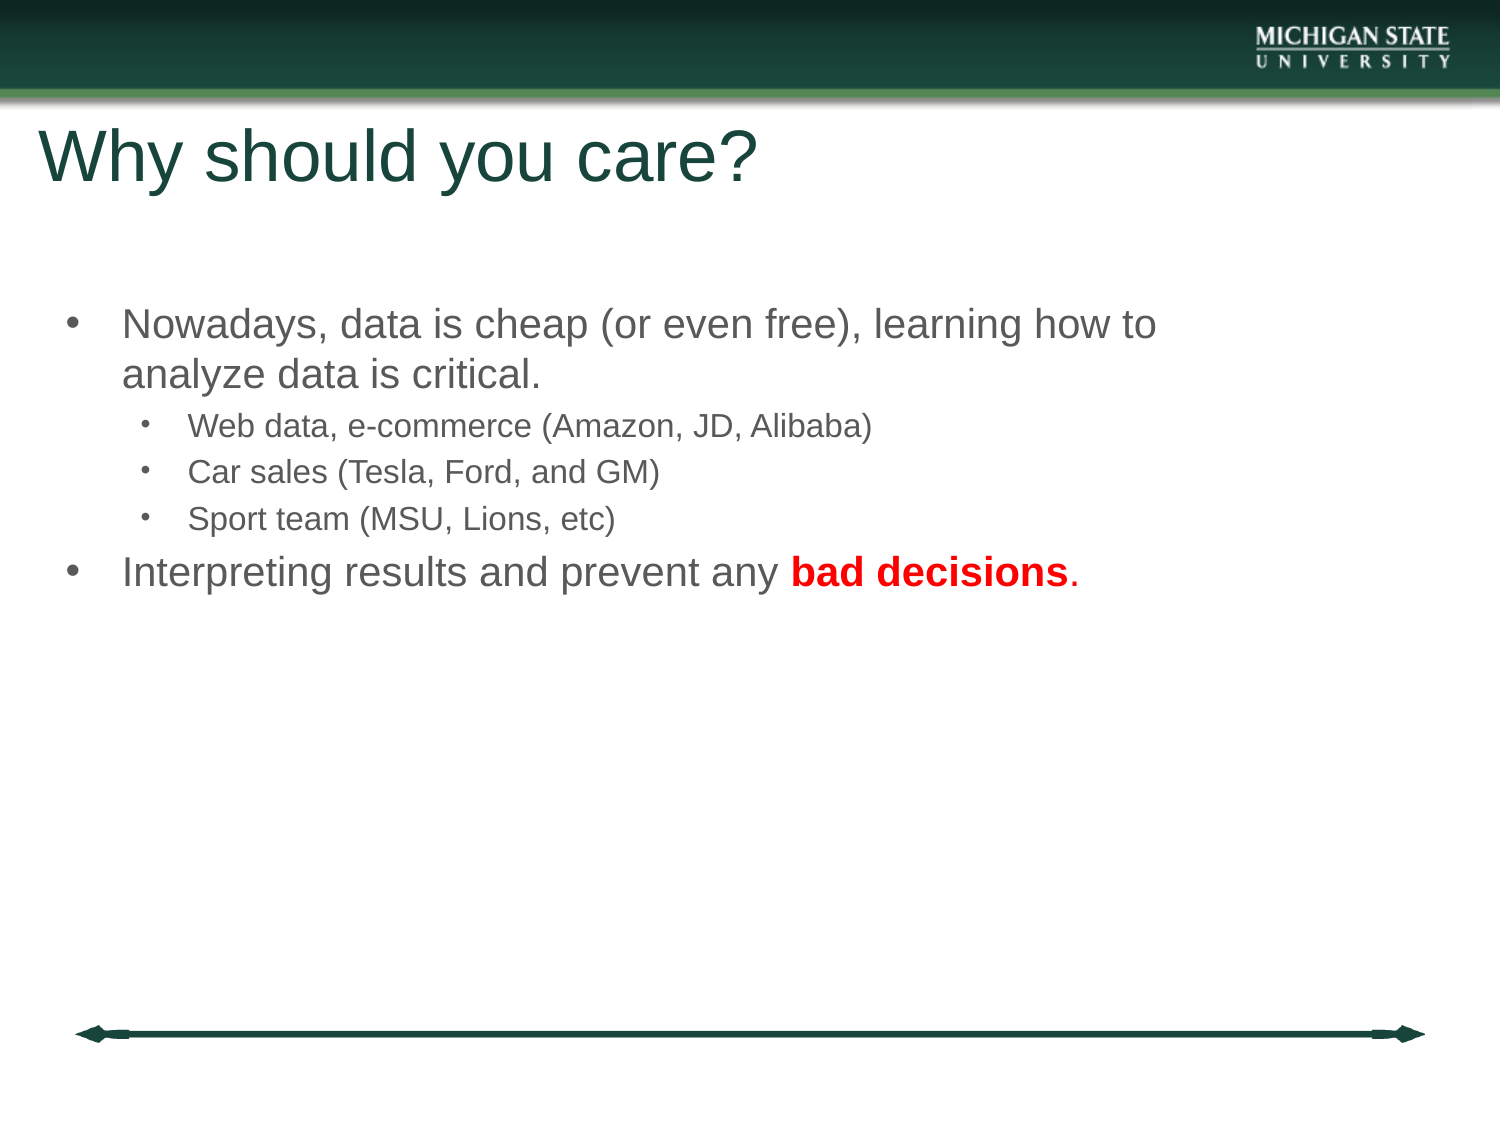

Why should you care?

Nowadays, data is cheap (or even free), learning how to analyze data is critical.
Web data, e-commerce (Amazon, JD, Alibaba)
Car sales (Tesla, Ford, and GM)
Sport team (MSU, Lions, etc)
Interpreting results and prevent any bad decisions.